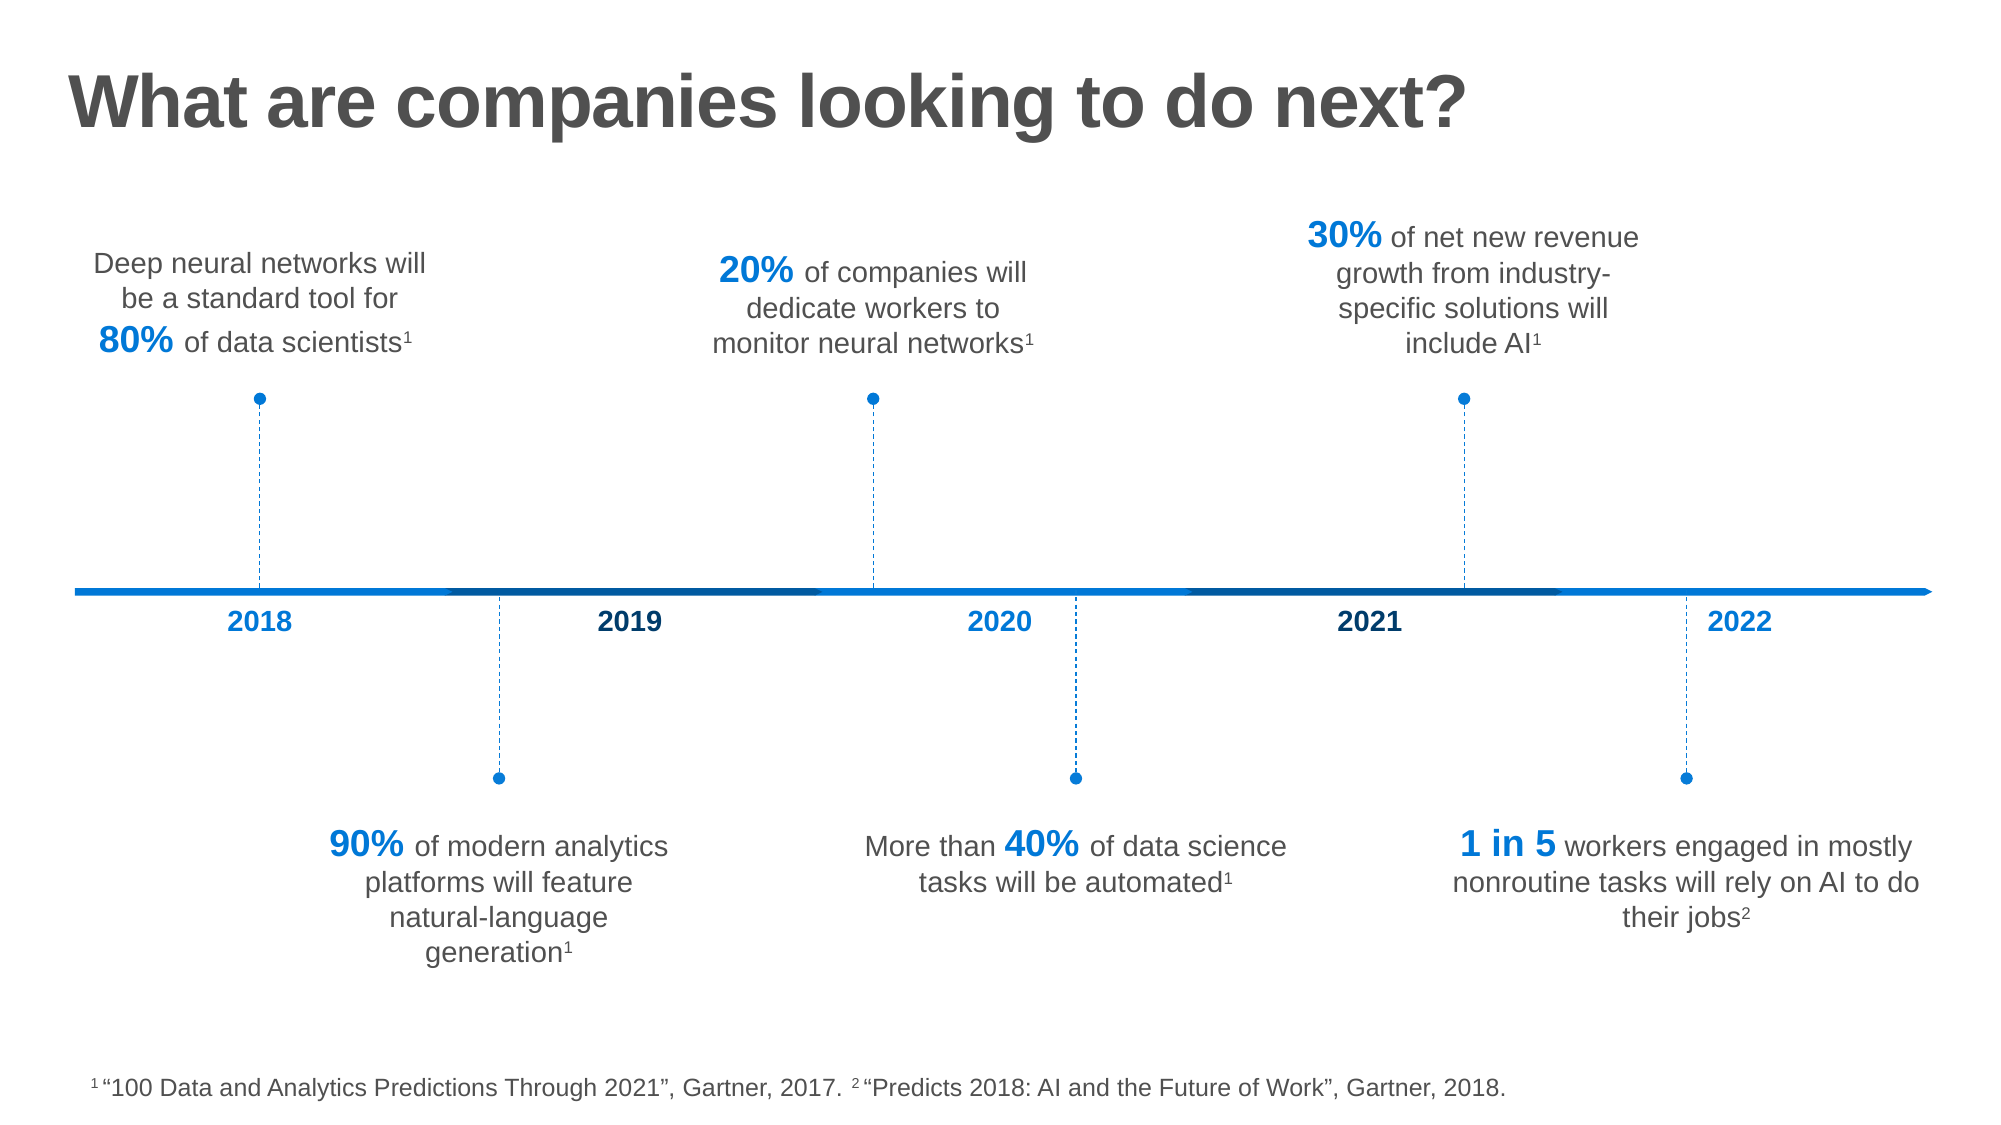

# What are companies looking to do next?
Deep neural networks will be a standard tool for 80% of data scientists1
20% of companies will dedicate workers to monitor neural networks1
30% of net new revenue growth from industry-specific solutions will include AI1

2022

2018

2019

2020

2021
90% of modern analytics platforms will feature natural-language generation1
More than 40% of data science tasks will be automated1
1 in 5 workers engaged in mostly nonroutine tasks will rely on AI to do their jobs2
 1 “100 Data and Analytics Predictions Through 2021”, Gartner, 2017. 2 “Predicts 2018: AI and the Future of Work”, Gartner, 2018.